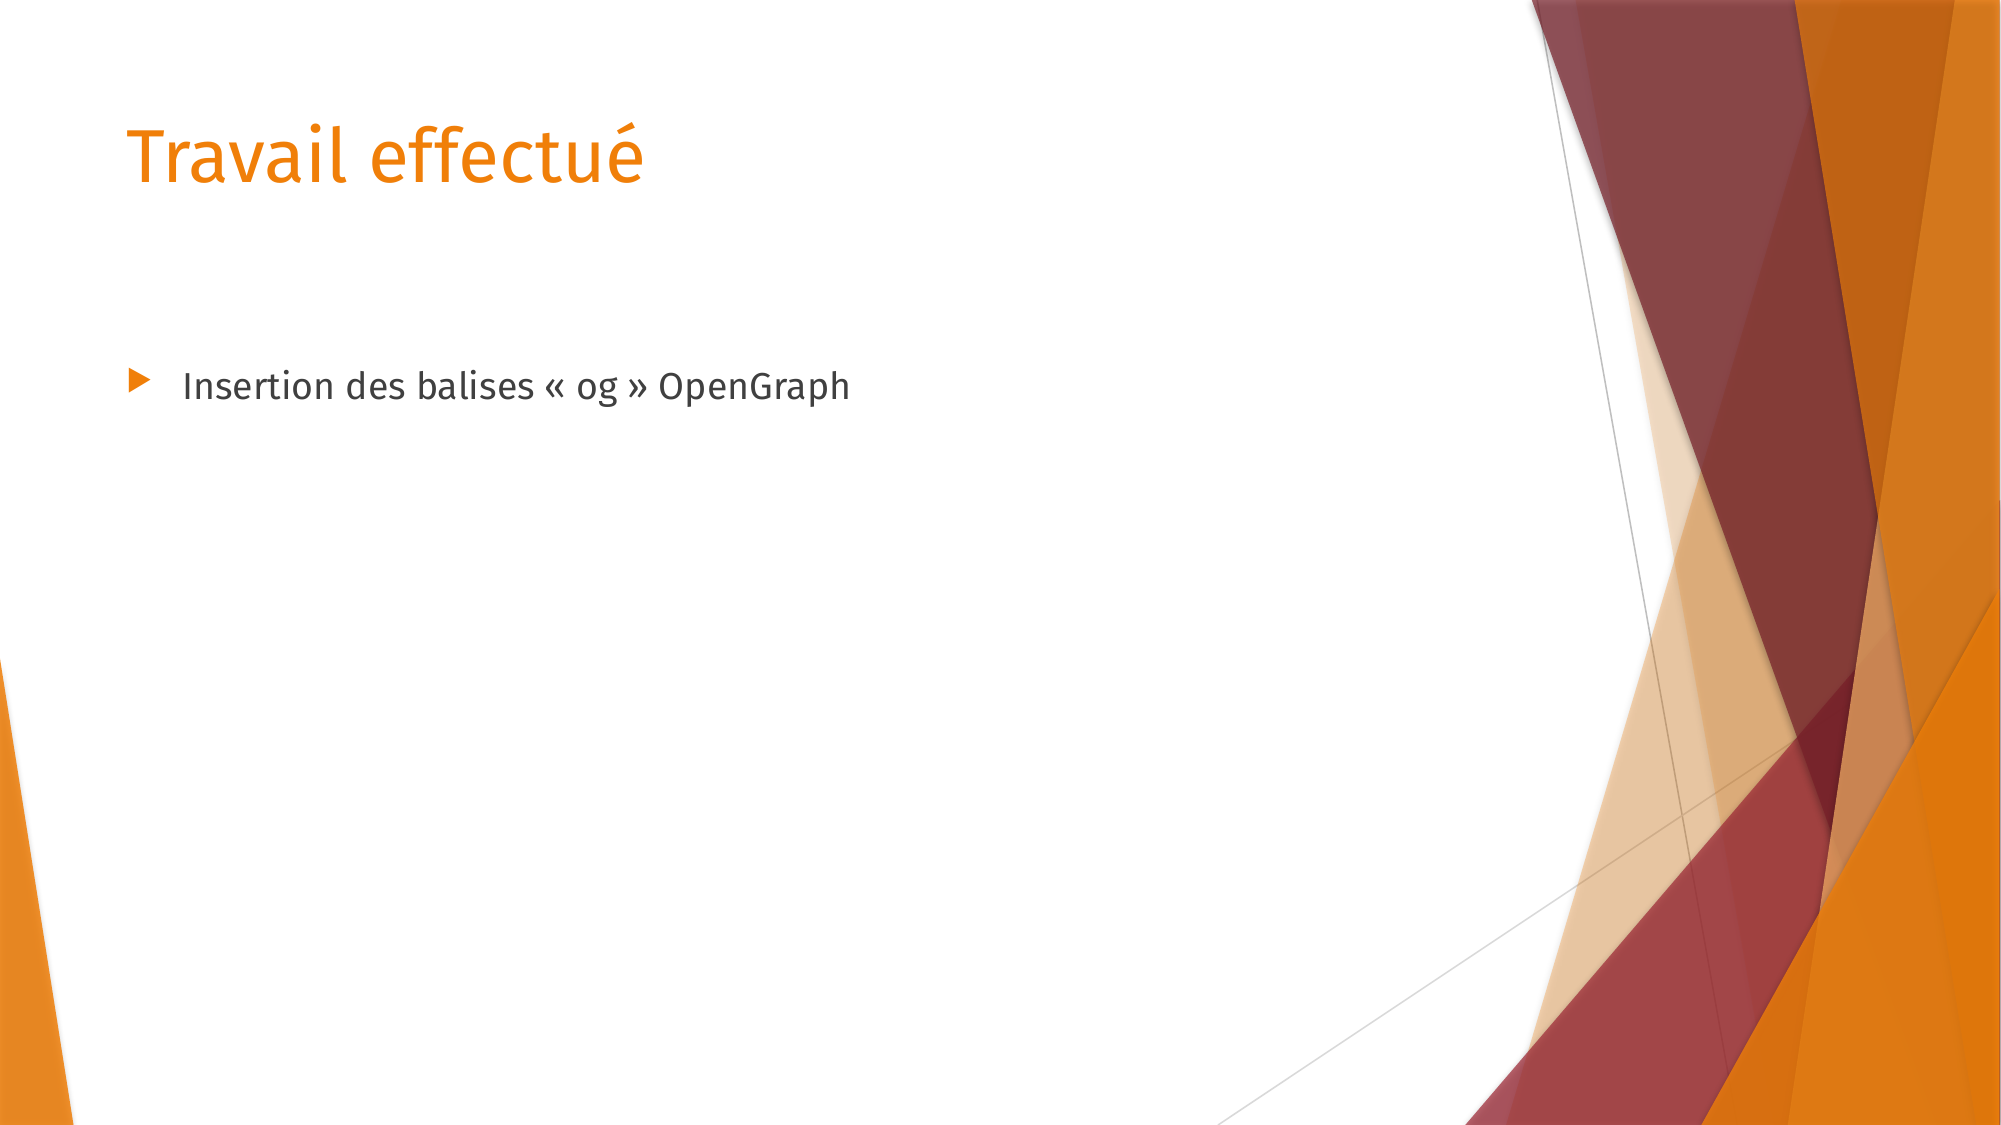

# Travail effectué
Insertion des balises « og » OpenGraph